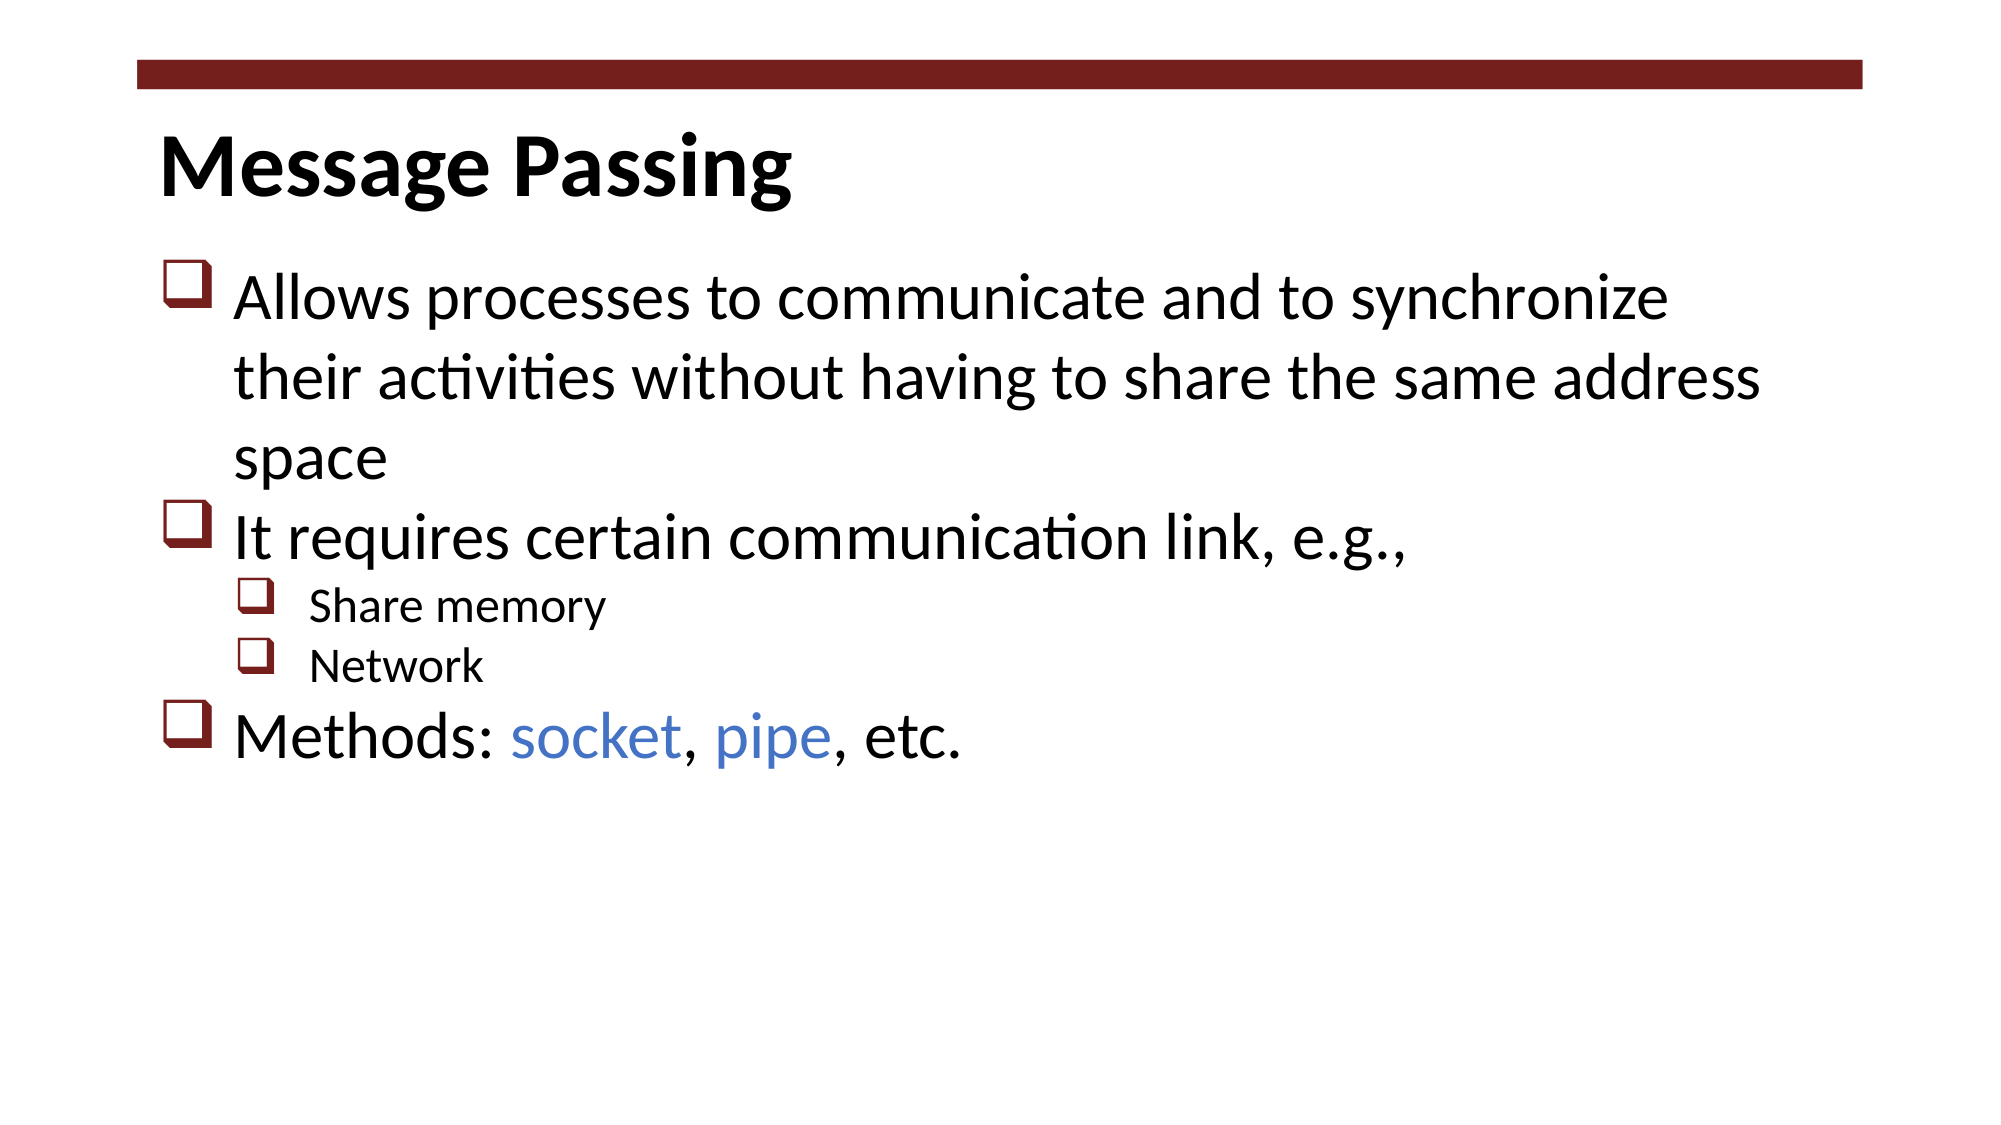

Message Passing
Allows processes to communicate and to synchronize their activities without having to share the same address space
It requires certain communication link, e.g.,
Share memory
Network
Methods: socket, pipe, etc.